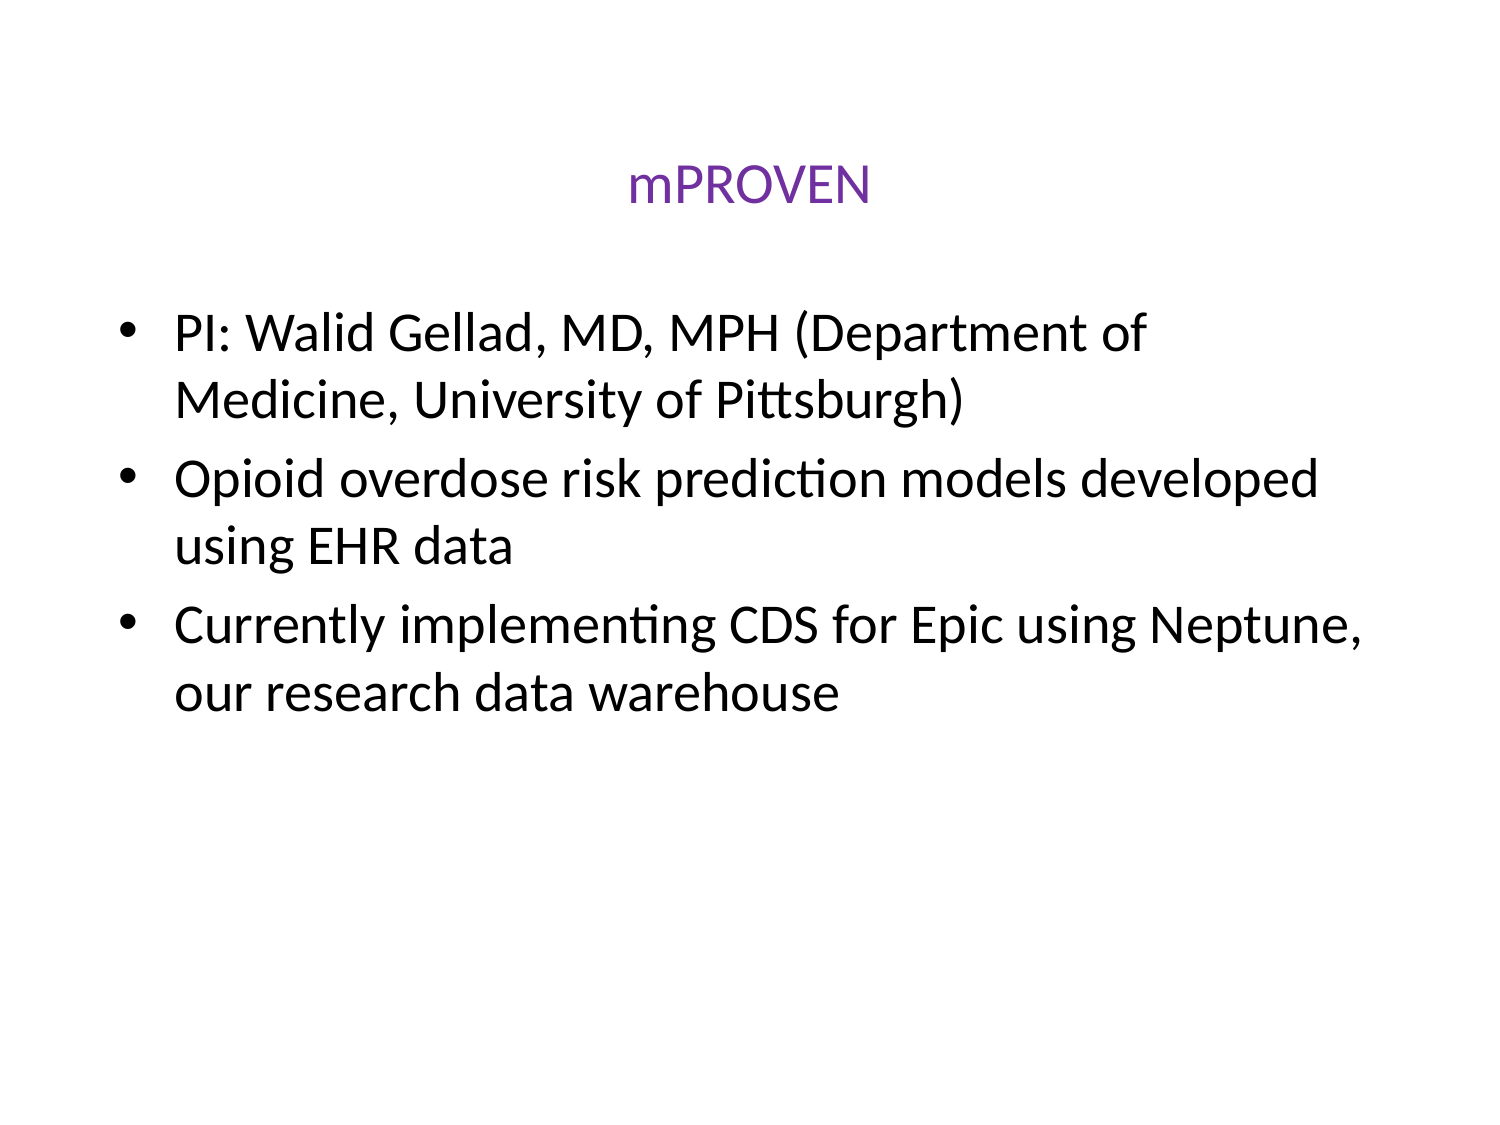

mPROVEN
PI: Walid Gellad, MD, MPH (Department of Medicine, University of Pittsburgh)
Opioid overdose risk prediction models developed using EHR data
Currently implementing CDS for Epic using Neptune, our research data warehouse